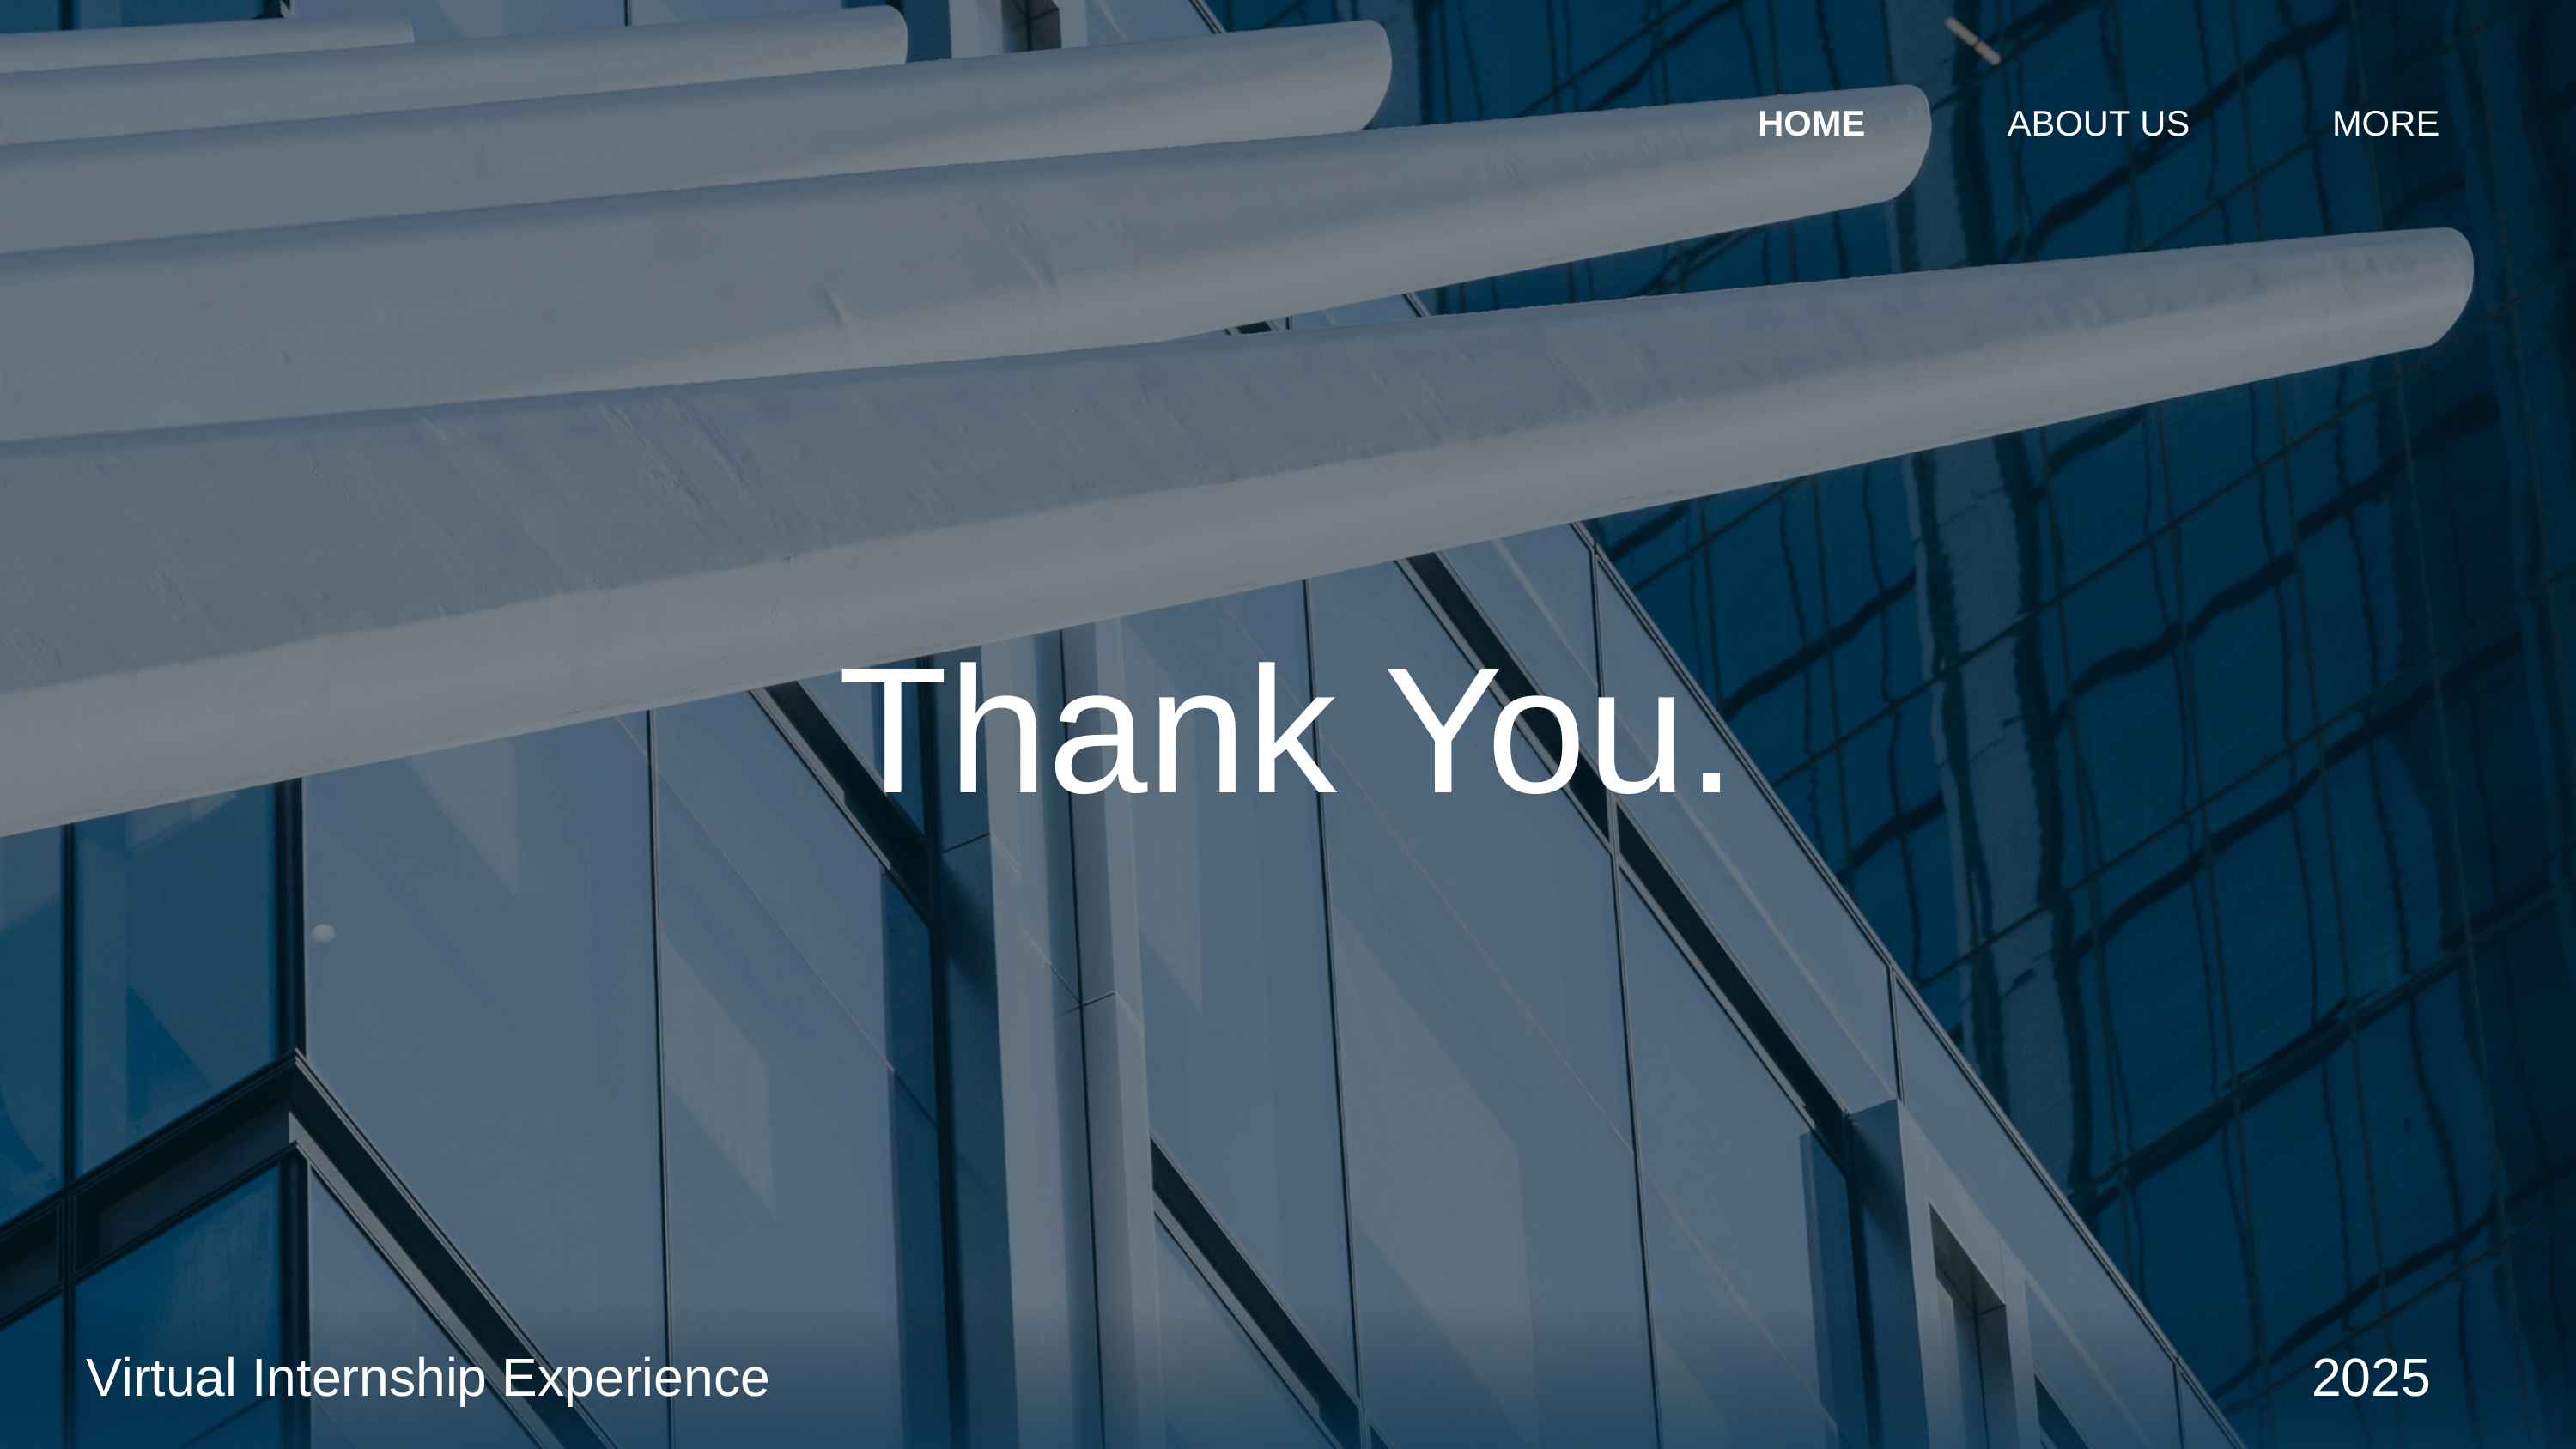

HOME
ABOUT US
MORE
Thank You.
Virtual Internship Experience
2025